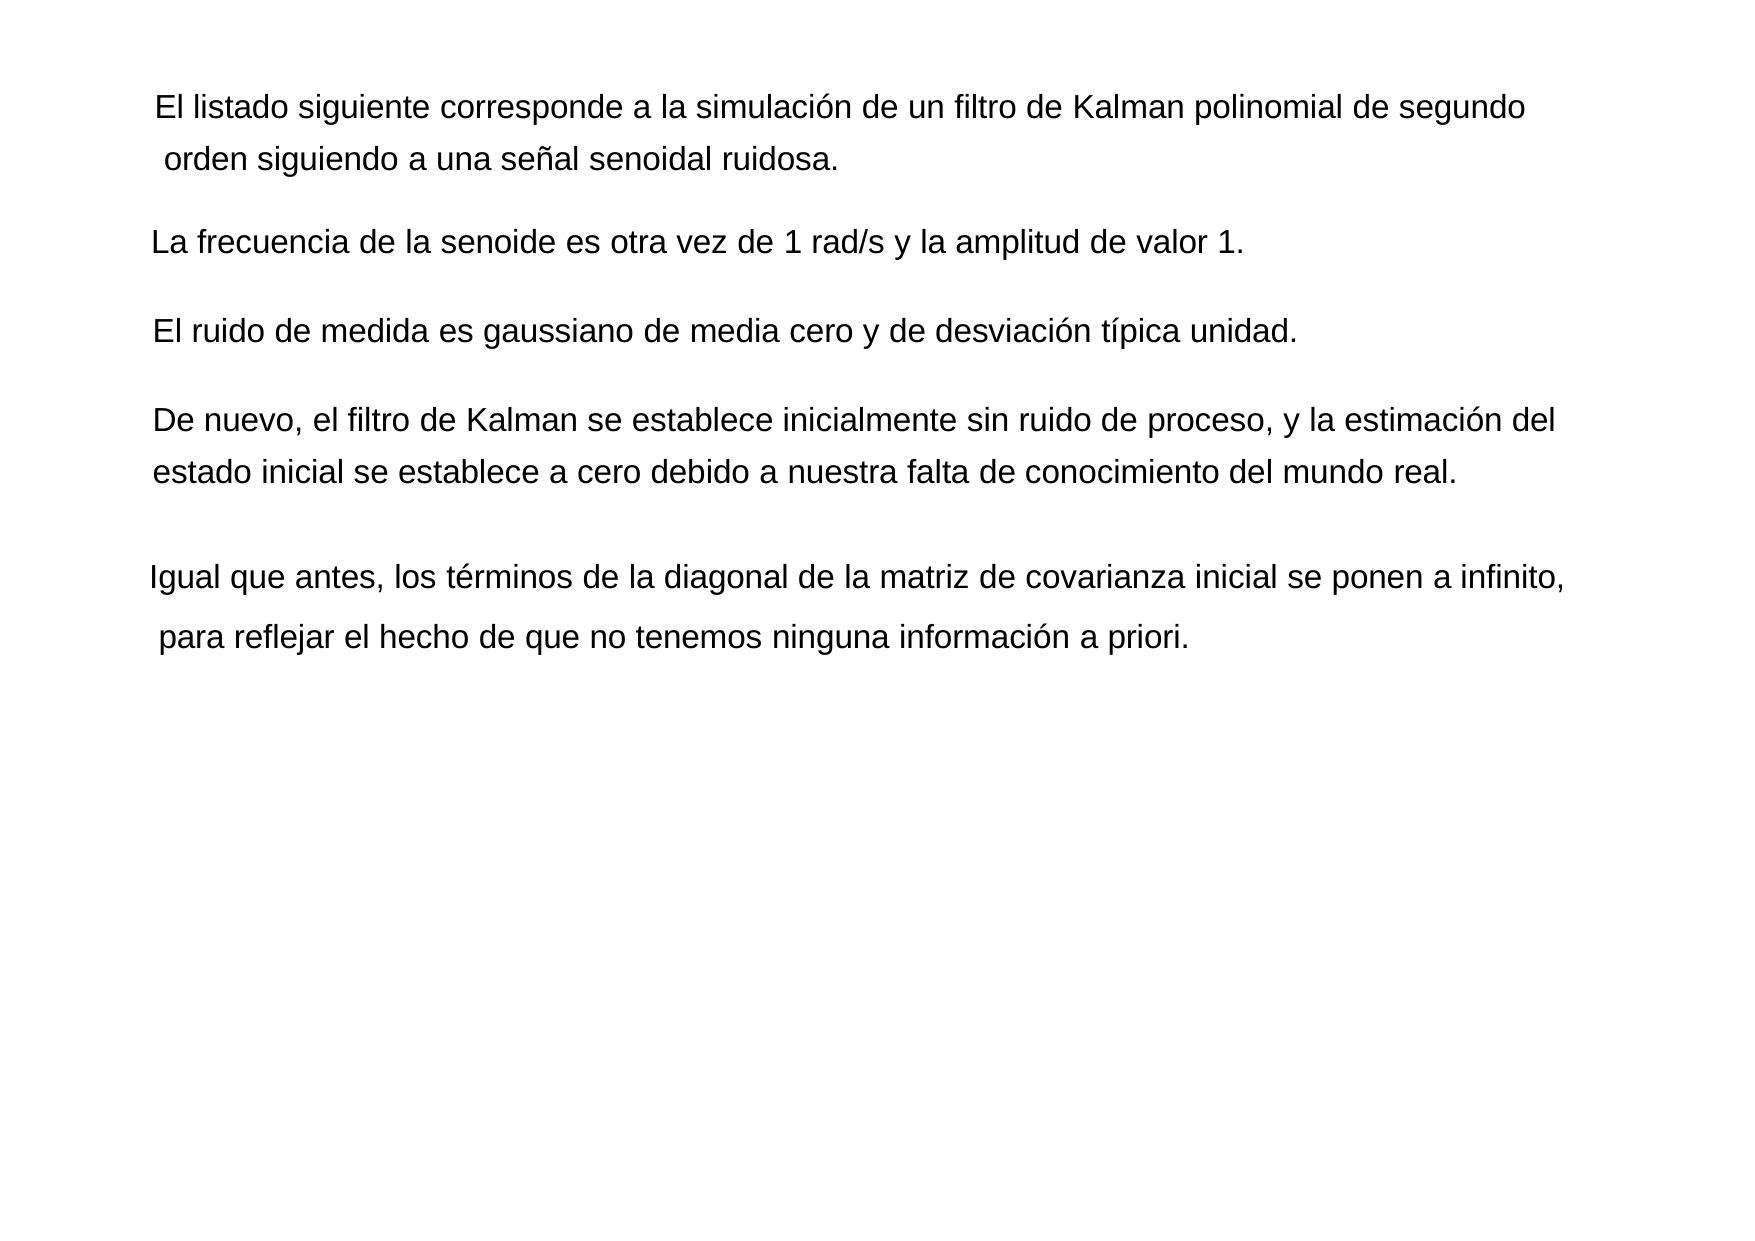

El listado siguiente corresponde a la simulación de un filtro de Kalman polinomial de segundo  orden siguiendo a una señal senoidal ruidosa.

La frecuencia de la senoide es otra vez de 1 rad/s y la amplitud de valor 1.

El ruido de medida es gaussiano de media cero y de desviación típica unidad.

De nuevo, el filtro de Kalman se establece inicialmente sin ruido de proceso, y la estimación del  estado inicial se establece a cero debido a nuestra falta de conocimiento del mundo real.

Igual que antes, los términos de la diagonal de la matriz de covarianza inicial se ponen a infinito,  para reflejar el hecho de que no tenemos ninguna información a priori.